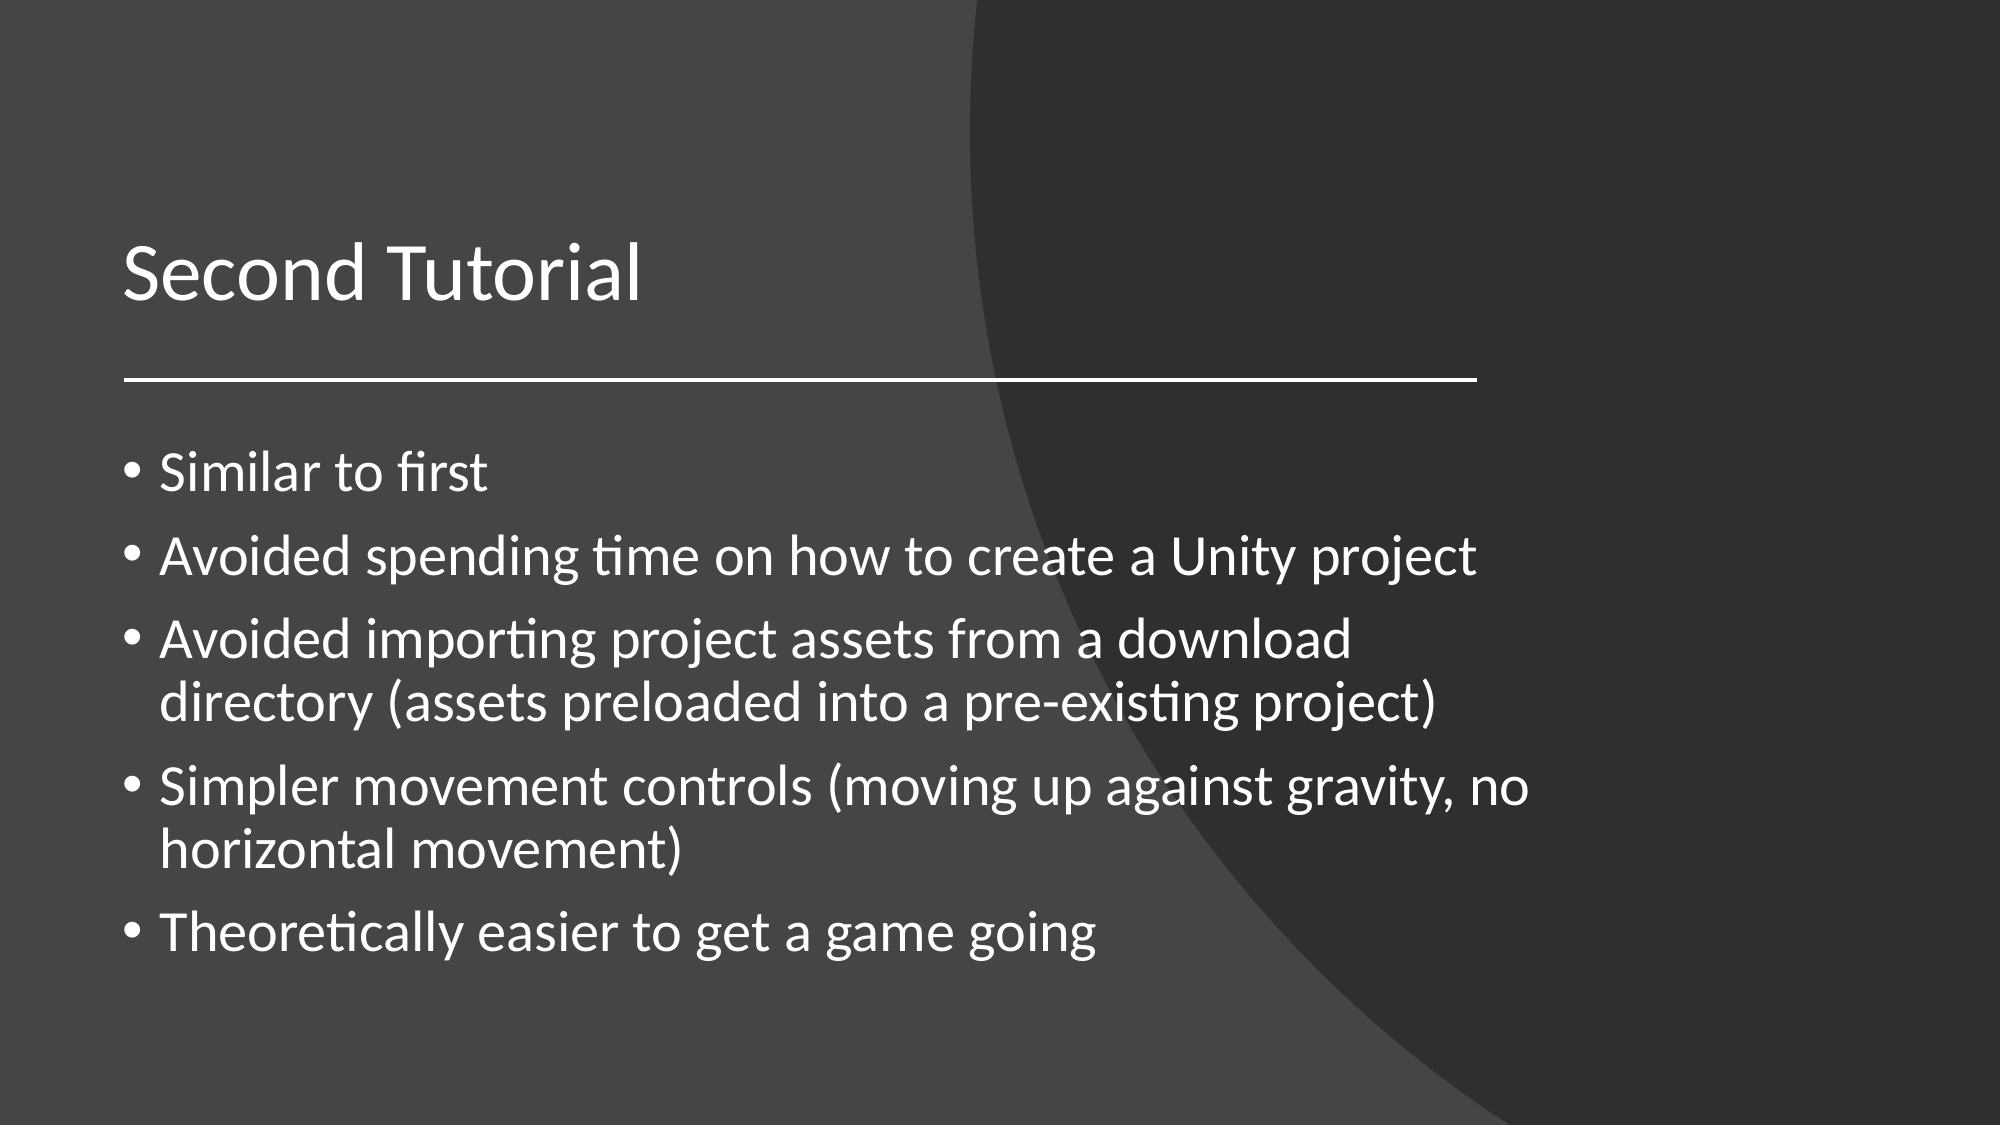

# Second Tutorial
Similar to first
Avoided spending time on how to create a Unity project
Avoided importing project assets from a download directory (assets preloaded into a pre-existing project)
Simpler movement controls (moving up against gravity, no horizontal movement)
Theoretically easier to get a game going